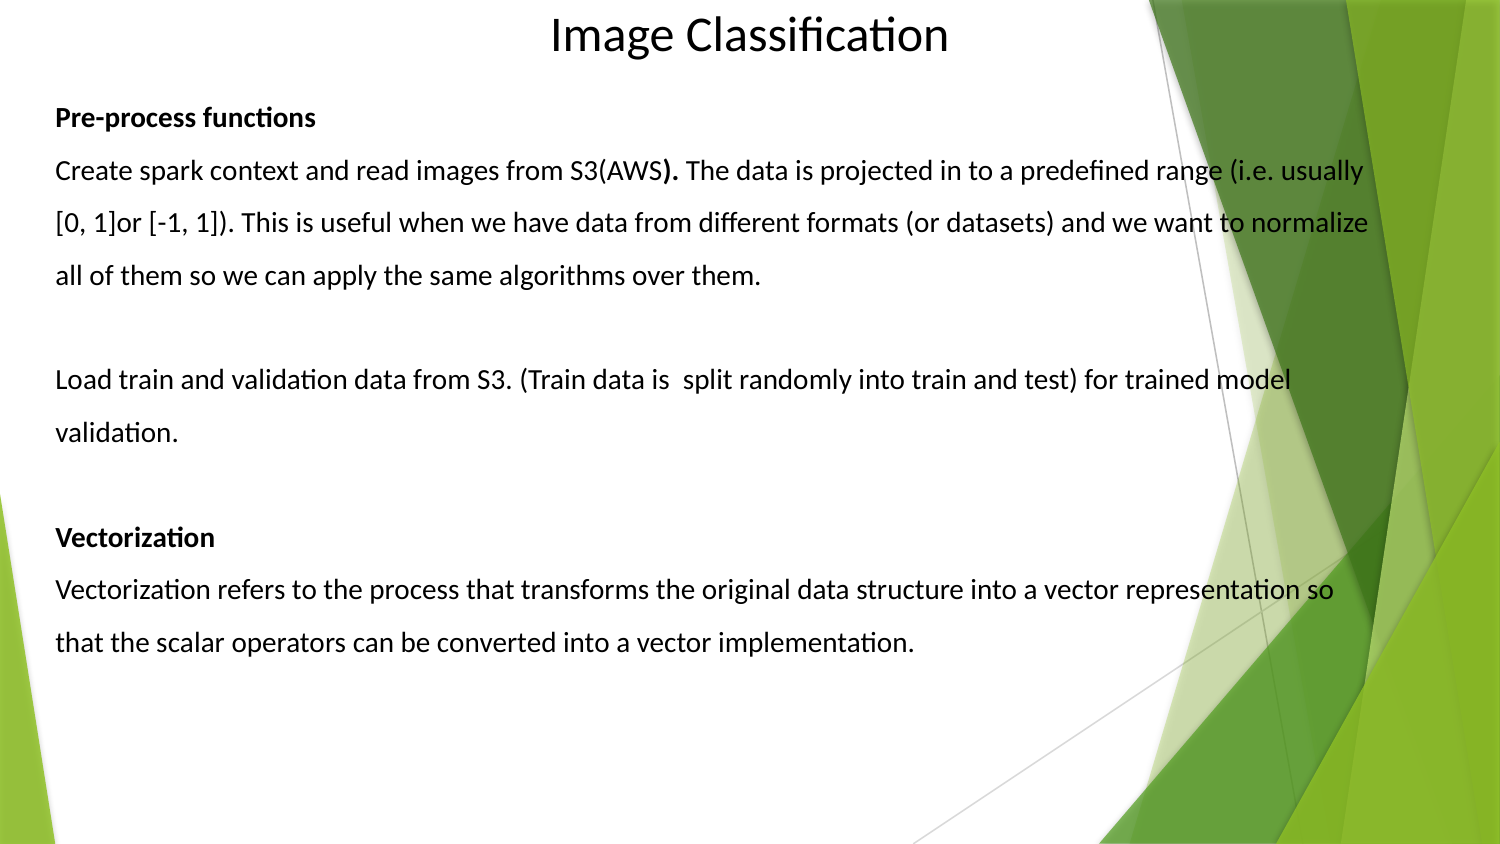

Image Classification
Pre-process functions
Create spark context and read images from S3(AWS). The data is projected in to a predefined range (i.e. usually [0, 1]or [-1, 1]). This is useful when we have data from different formats (or datasets) and we want to normalize all of them so we can apply the same algorithms over them.

Load train and validation data from S3. (Train data is  split randomly into train and test) for trained model validation.

Vectorization
Vectorization refers to the process that transforms the original data structure into a vector representation so that the scalar operators can be converted into a vector implementation.